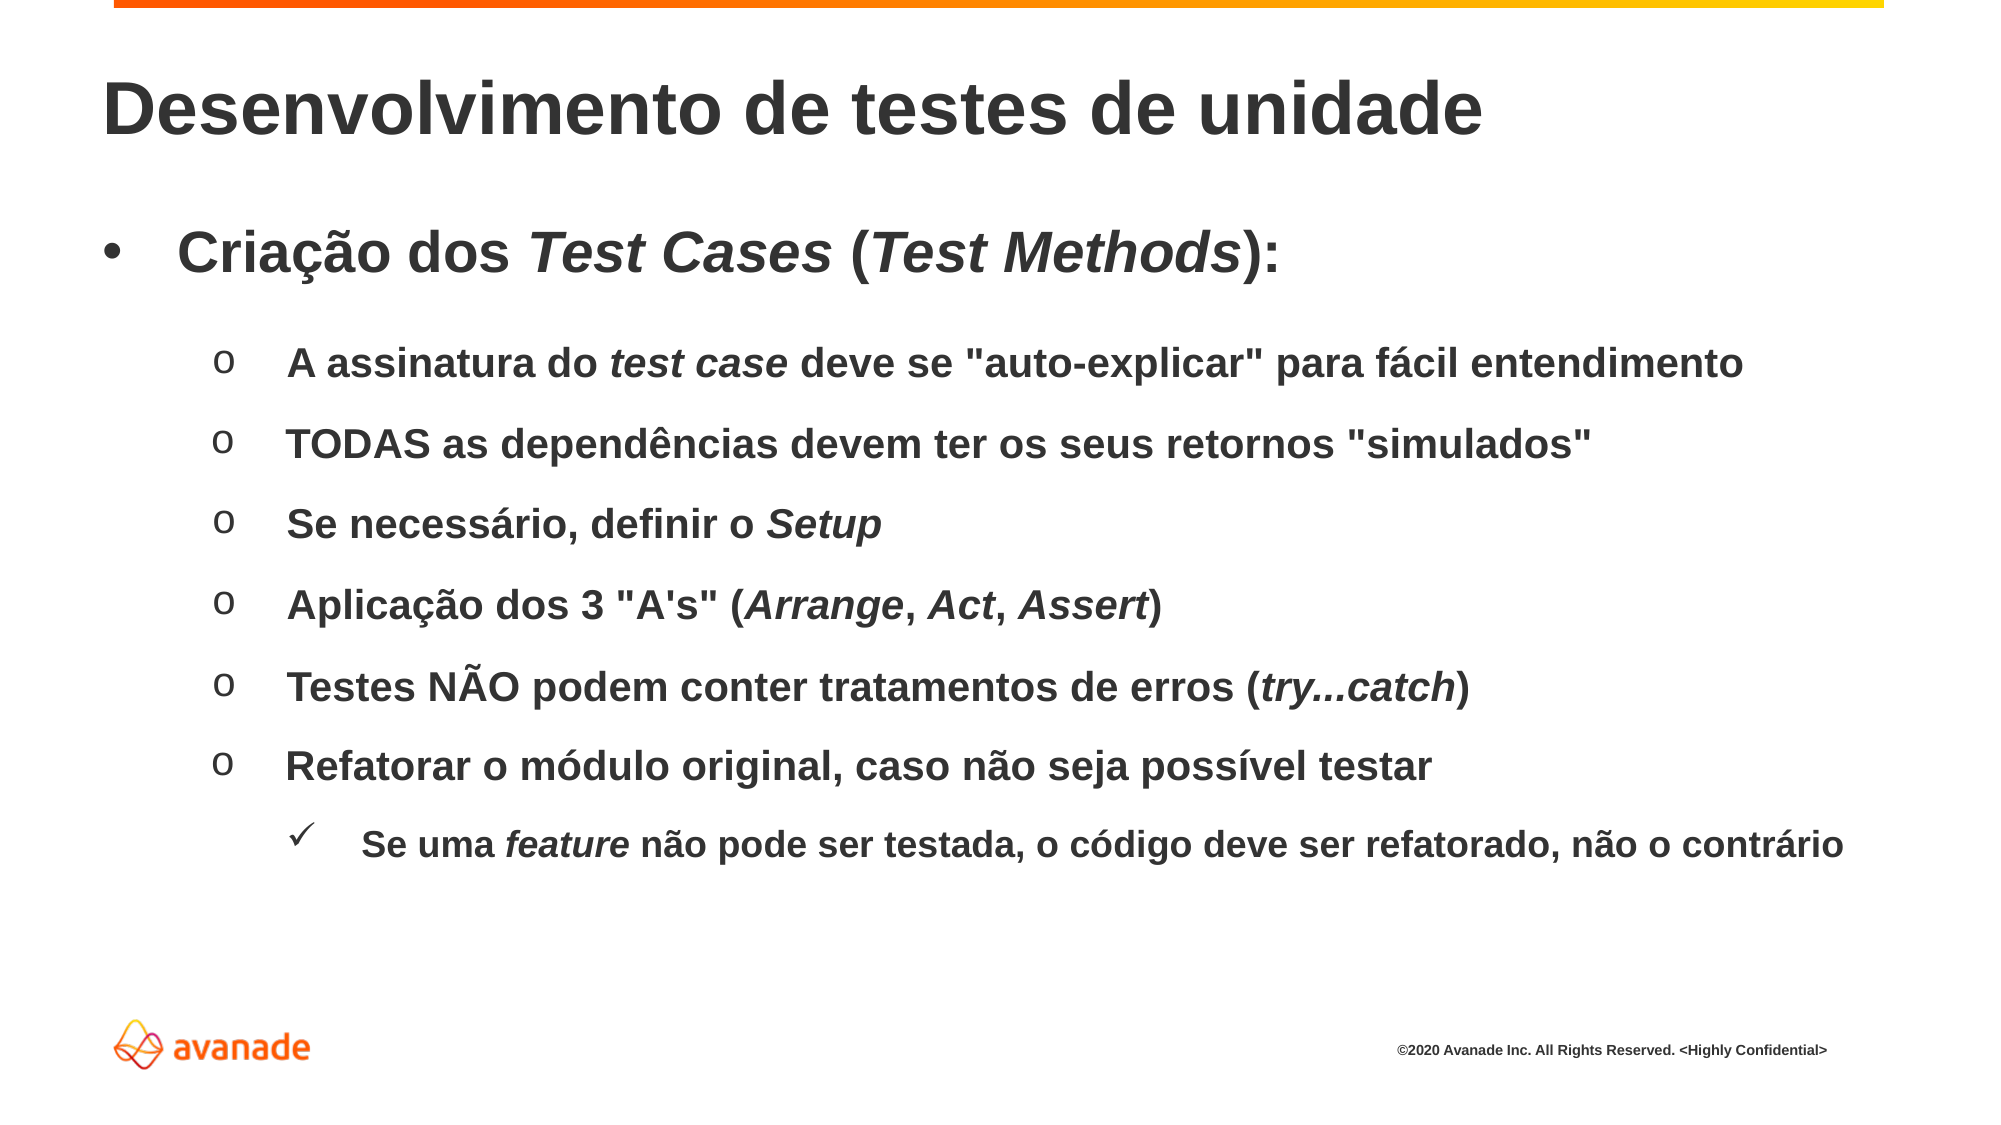

Desenvolvimento de testes de unidade
Criação dos Test Cases (Test Methods):
A assinatura do test case deve se "auto-explicar" para fácil entendimento
TODAS as dependências devem ter os seus retornos "simulados"
Se necessário, definir o Setup
Aplicação dos 3 "A's" (Arrange, Act, Assert)
Testes NÃO podem conter tratamentos de erros (try...catch)
Refatorar o módulo original, caso não seja possível testar
Se uma feature não pode ser testada, o código deve ser refatorado, não o contrário